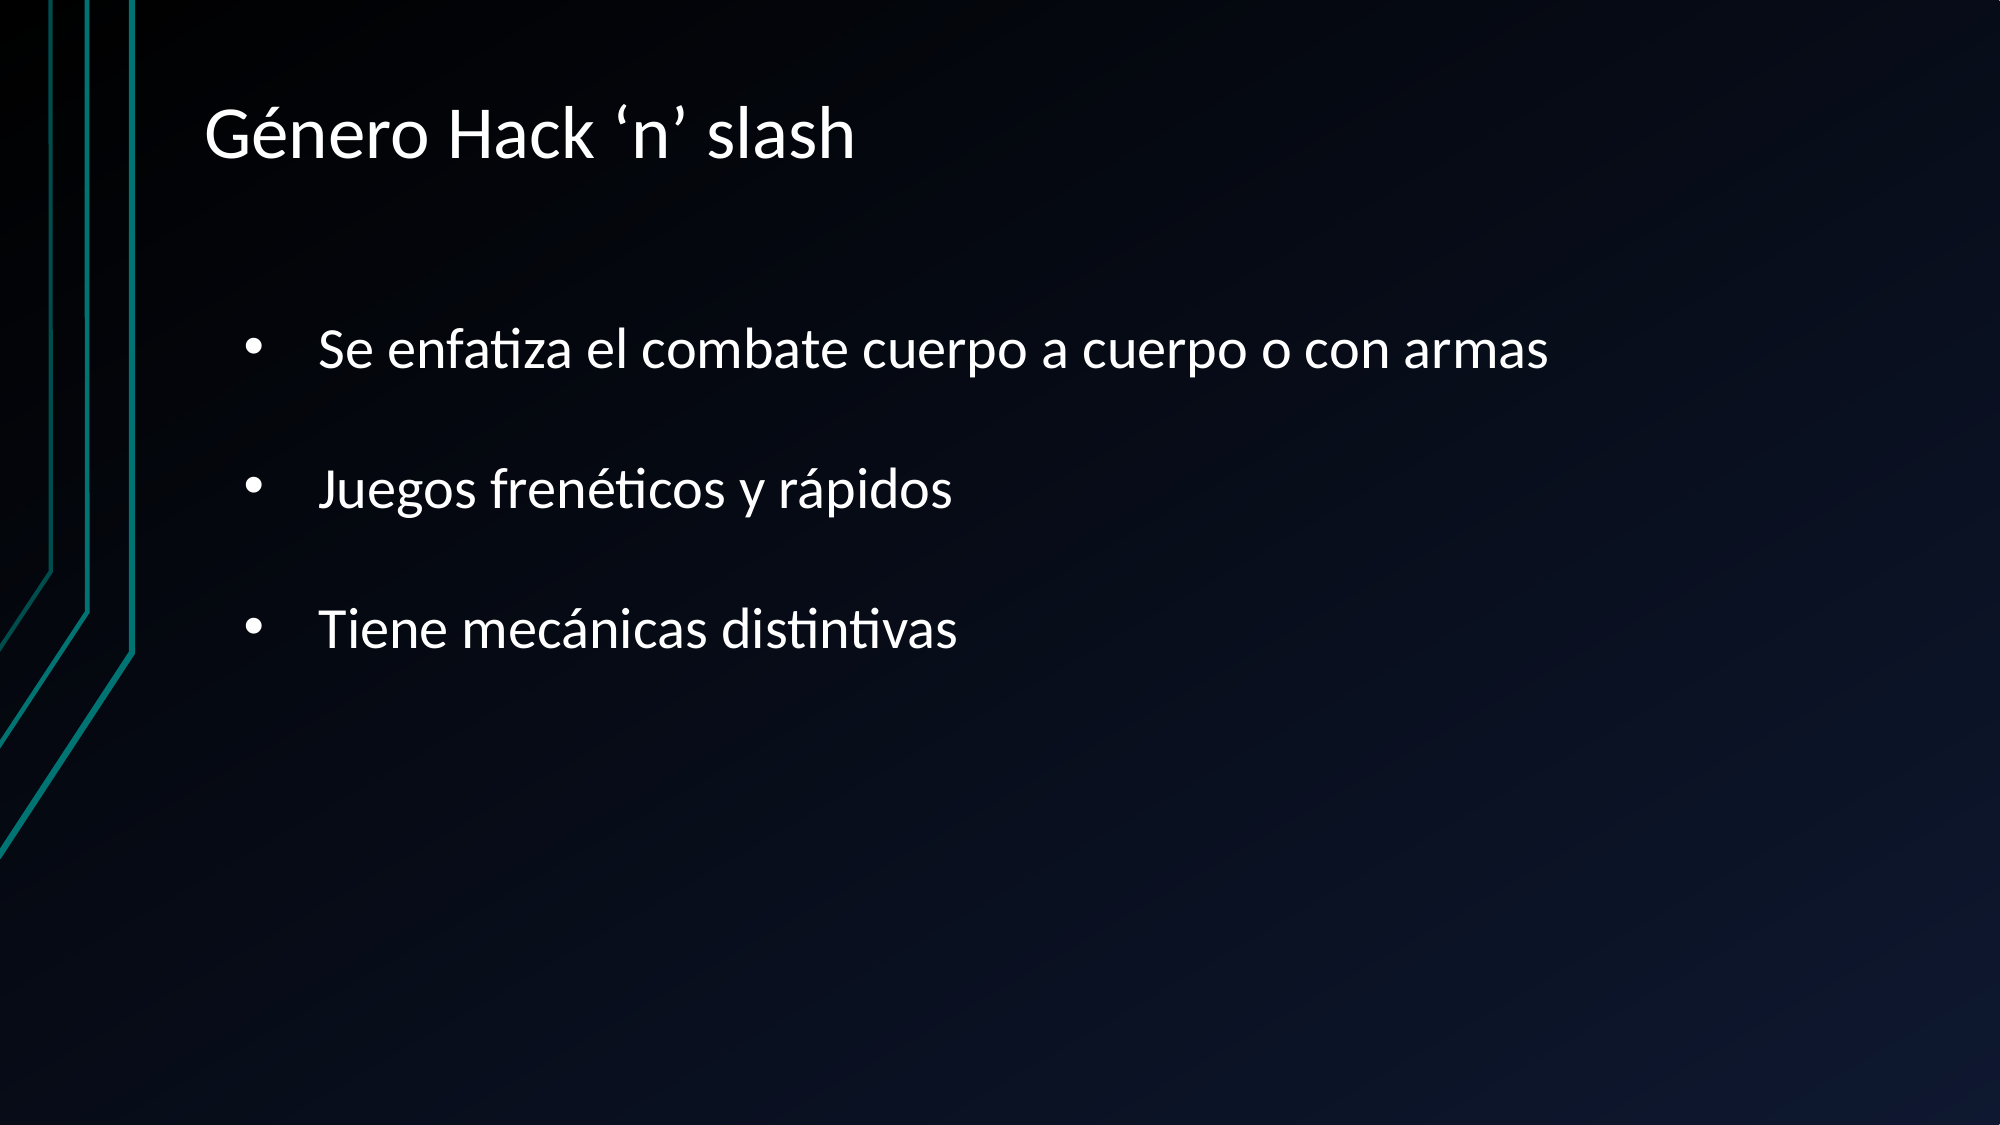

# Género Hack ‘n’ slash
Se enfatiza el combate cuerpo a cuerpo o con armas

Juegos frenéticos y rápidos

Tiene mecánicas distintivas